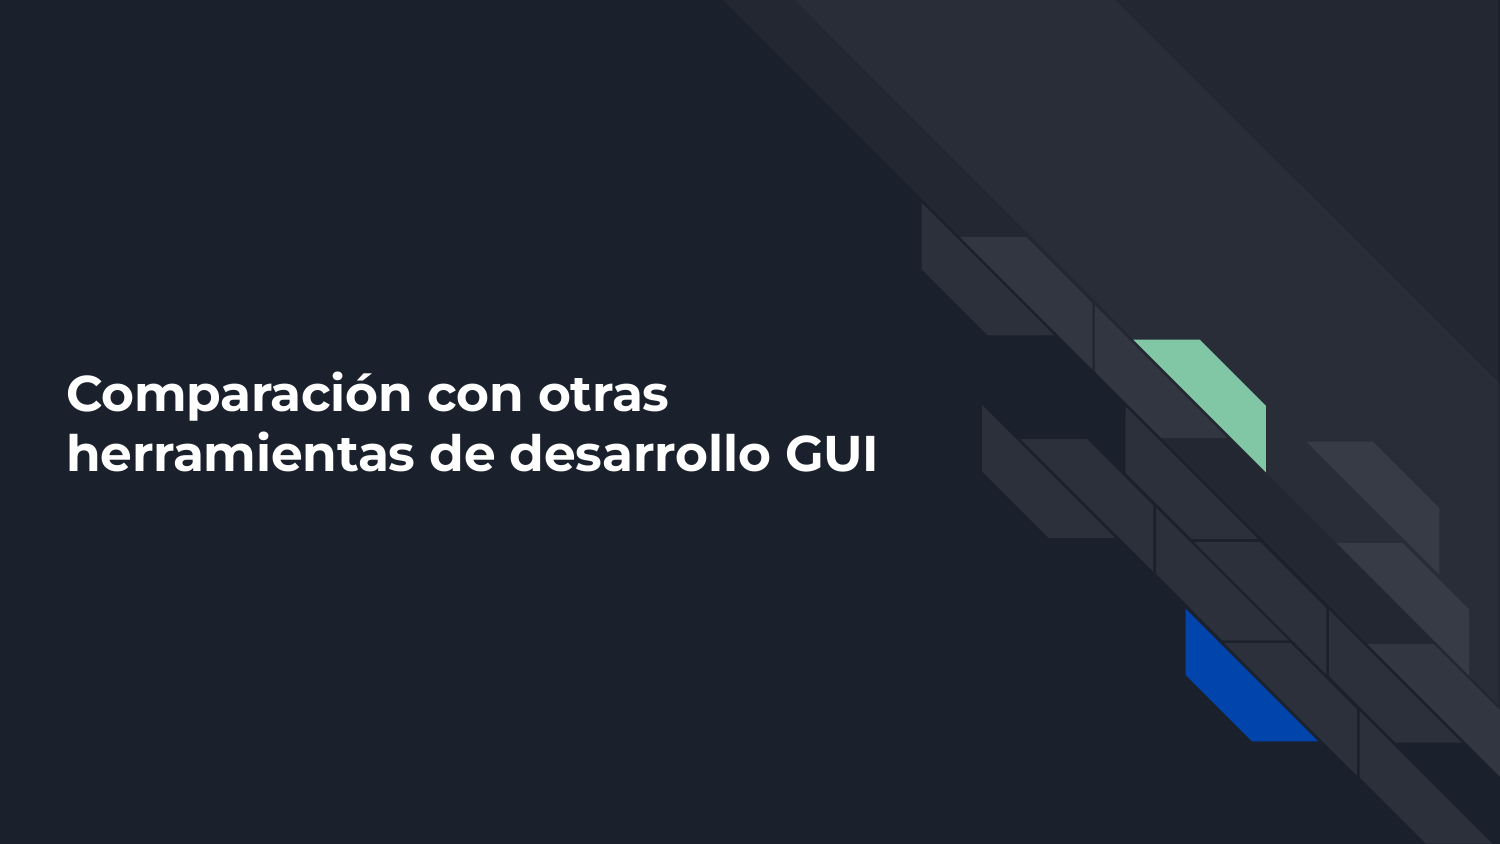

# Comparación con otras herramientas de desarrollo GUI